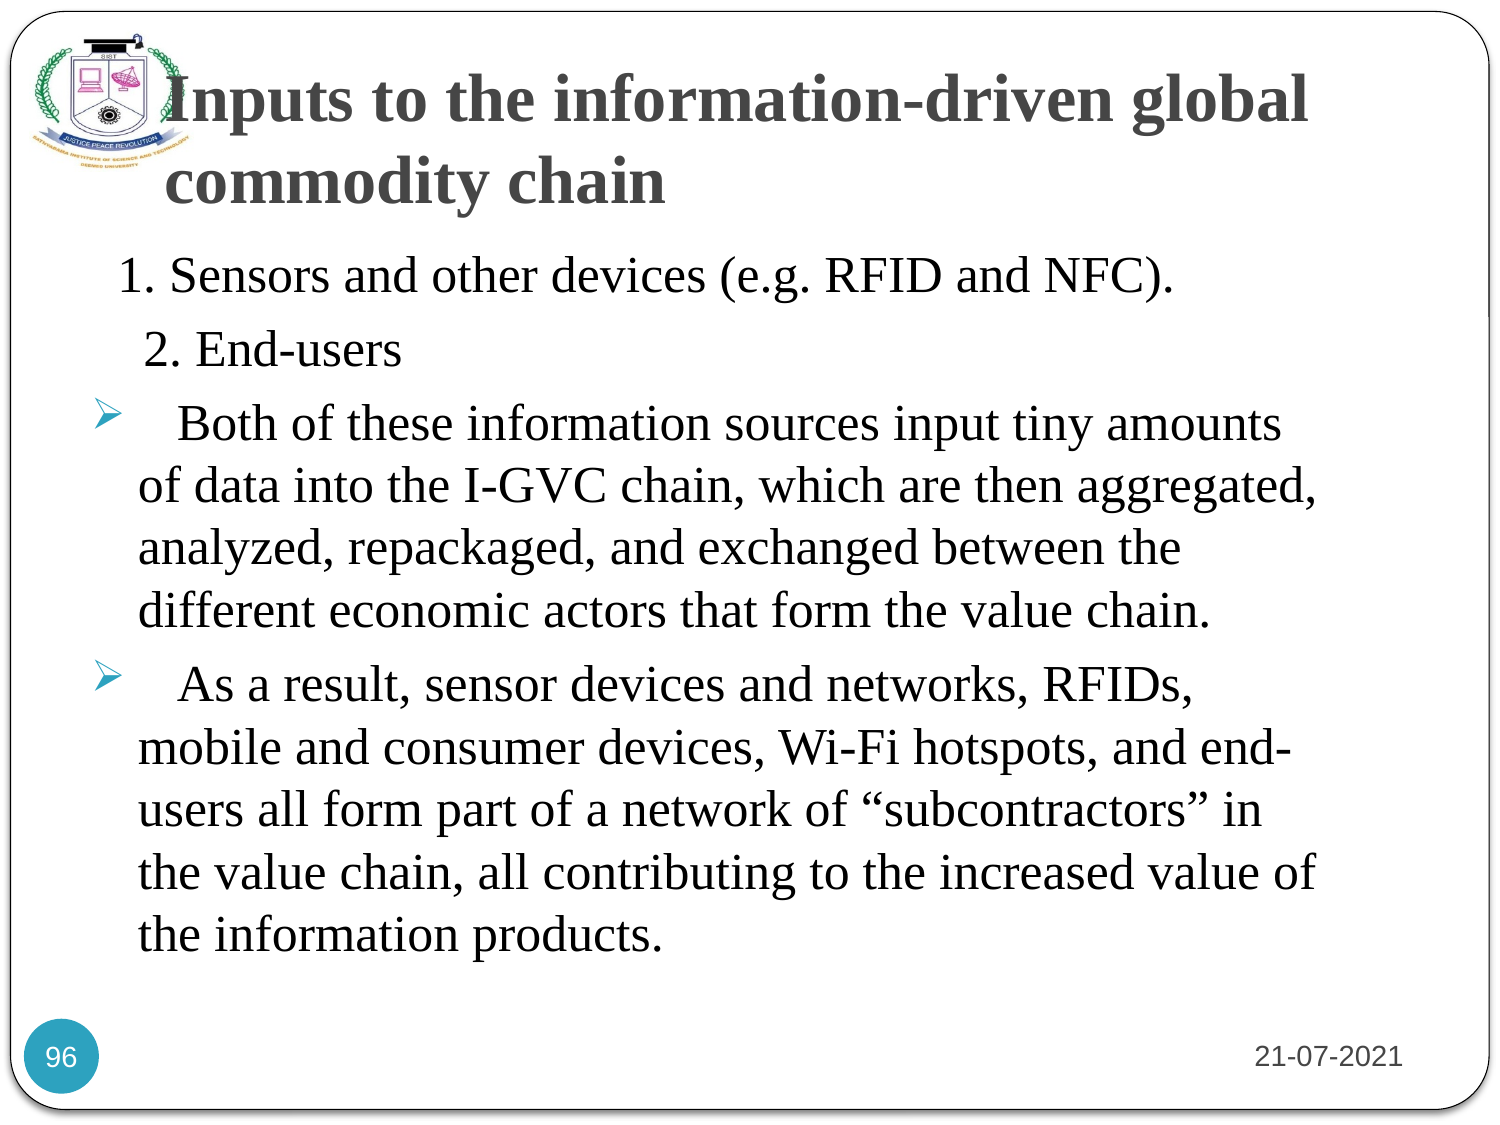

# Inputs to the information-driven global commodity chain
  1. Sensors and other devices (e.g. RFID and NFC).
    2. End-users
   Both of these information sources input tiny amounts of data into the I-GVC chain, which are then aggregated, analyzed, repackaged, and exchanged between the different economic actors that form the value chain.
   As a result, sensor devices and networks, RFIDs, mobile and consumer devices, Wi-Fi hotspots, and end-users all form part of a network of “subcontractors” in the value chain, all contributing to the increased value of the information products.
21-07-2021
96